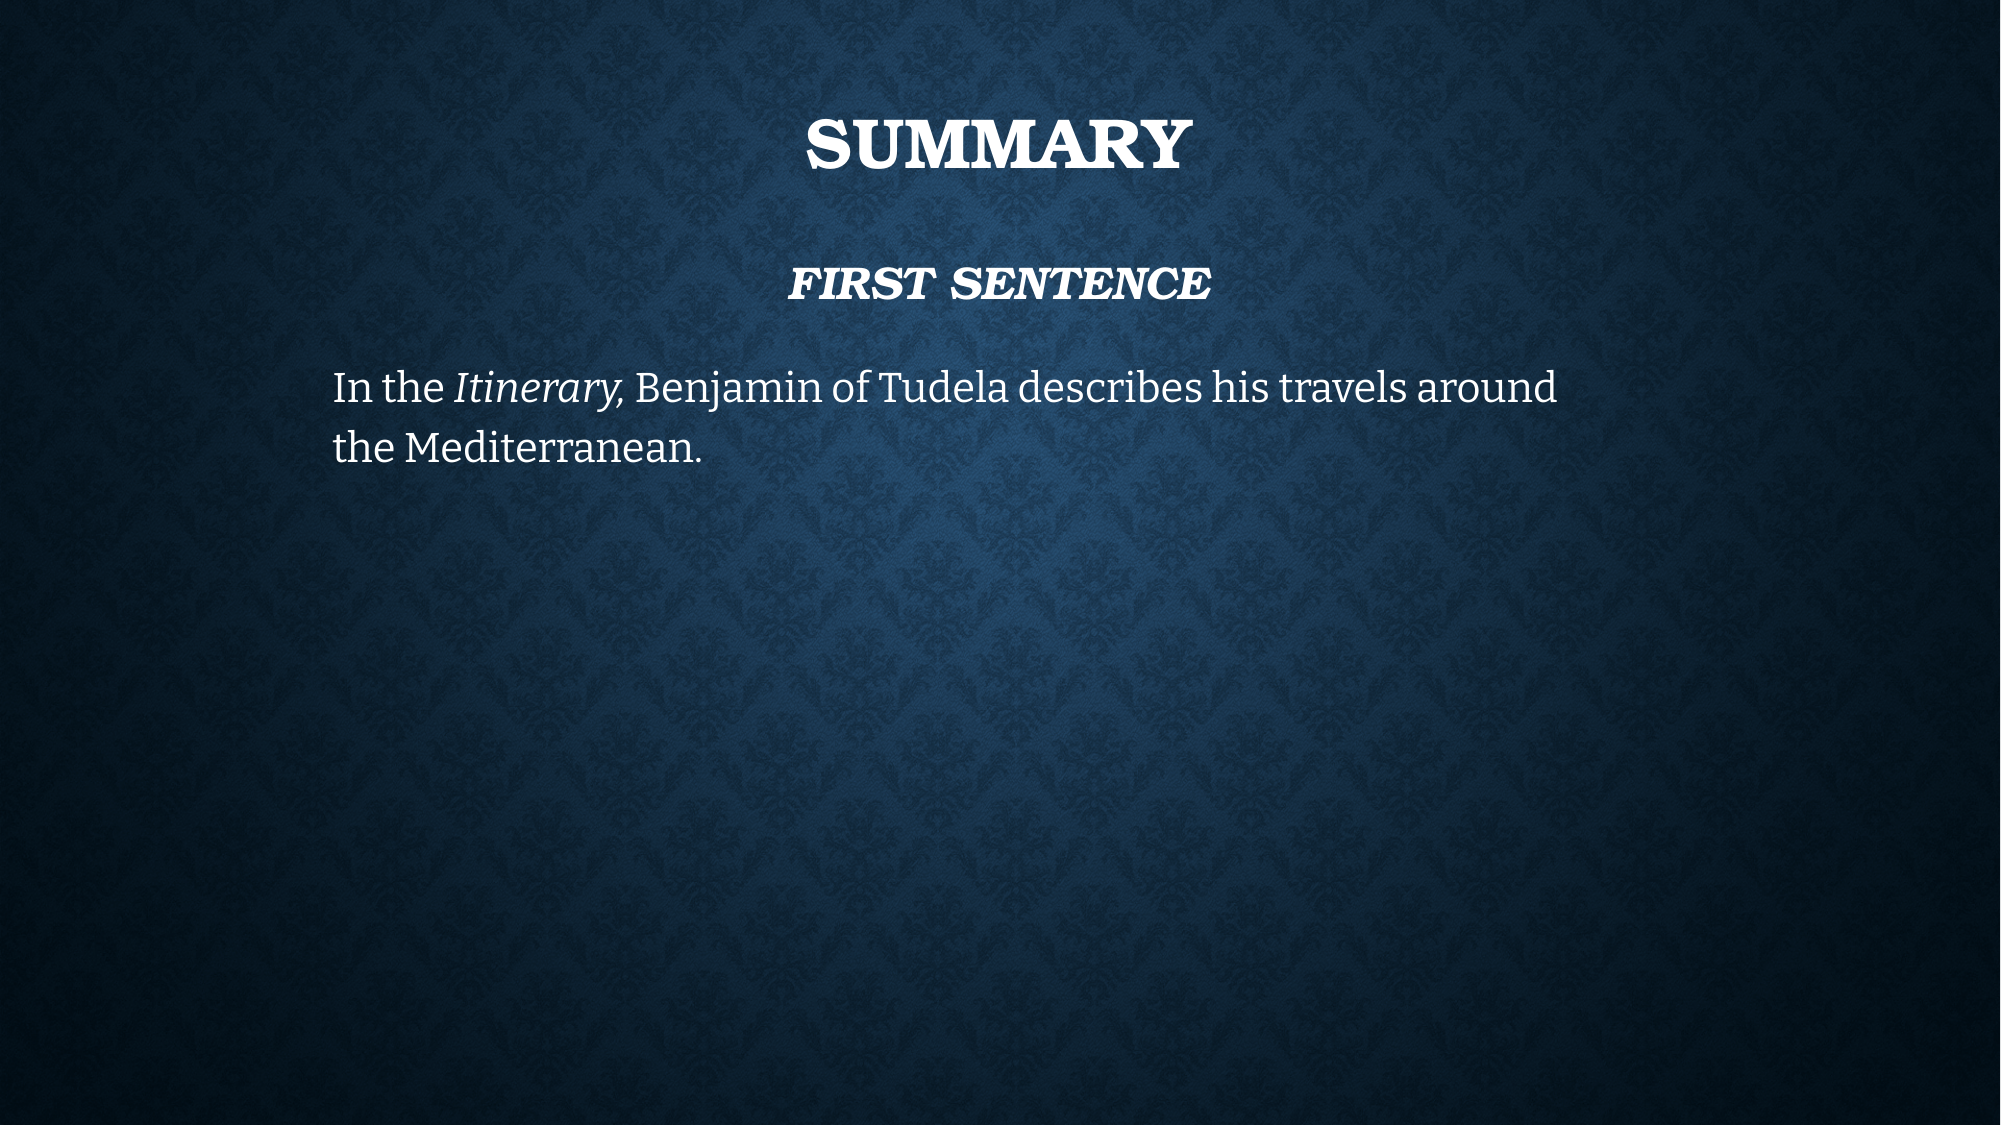

# Summary First Sentence
In the Itinerary, Benjamin of Tudela describes his travels around the Mediterranean.